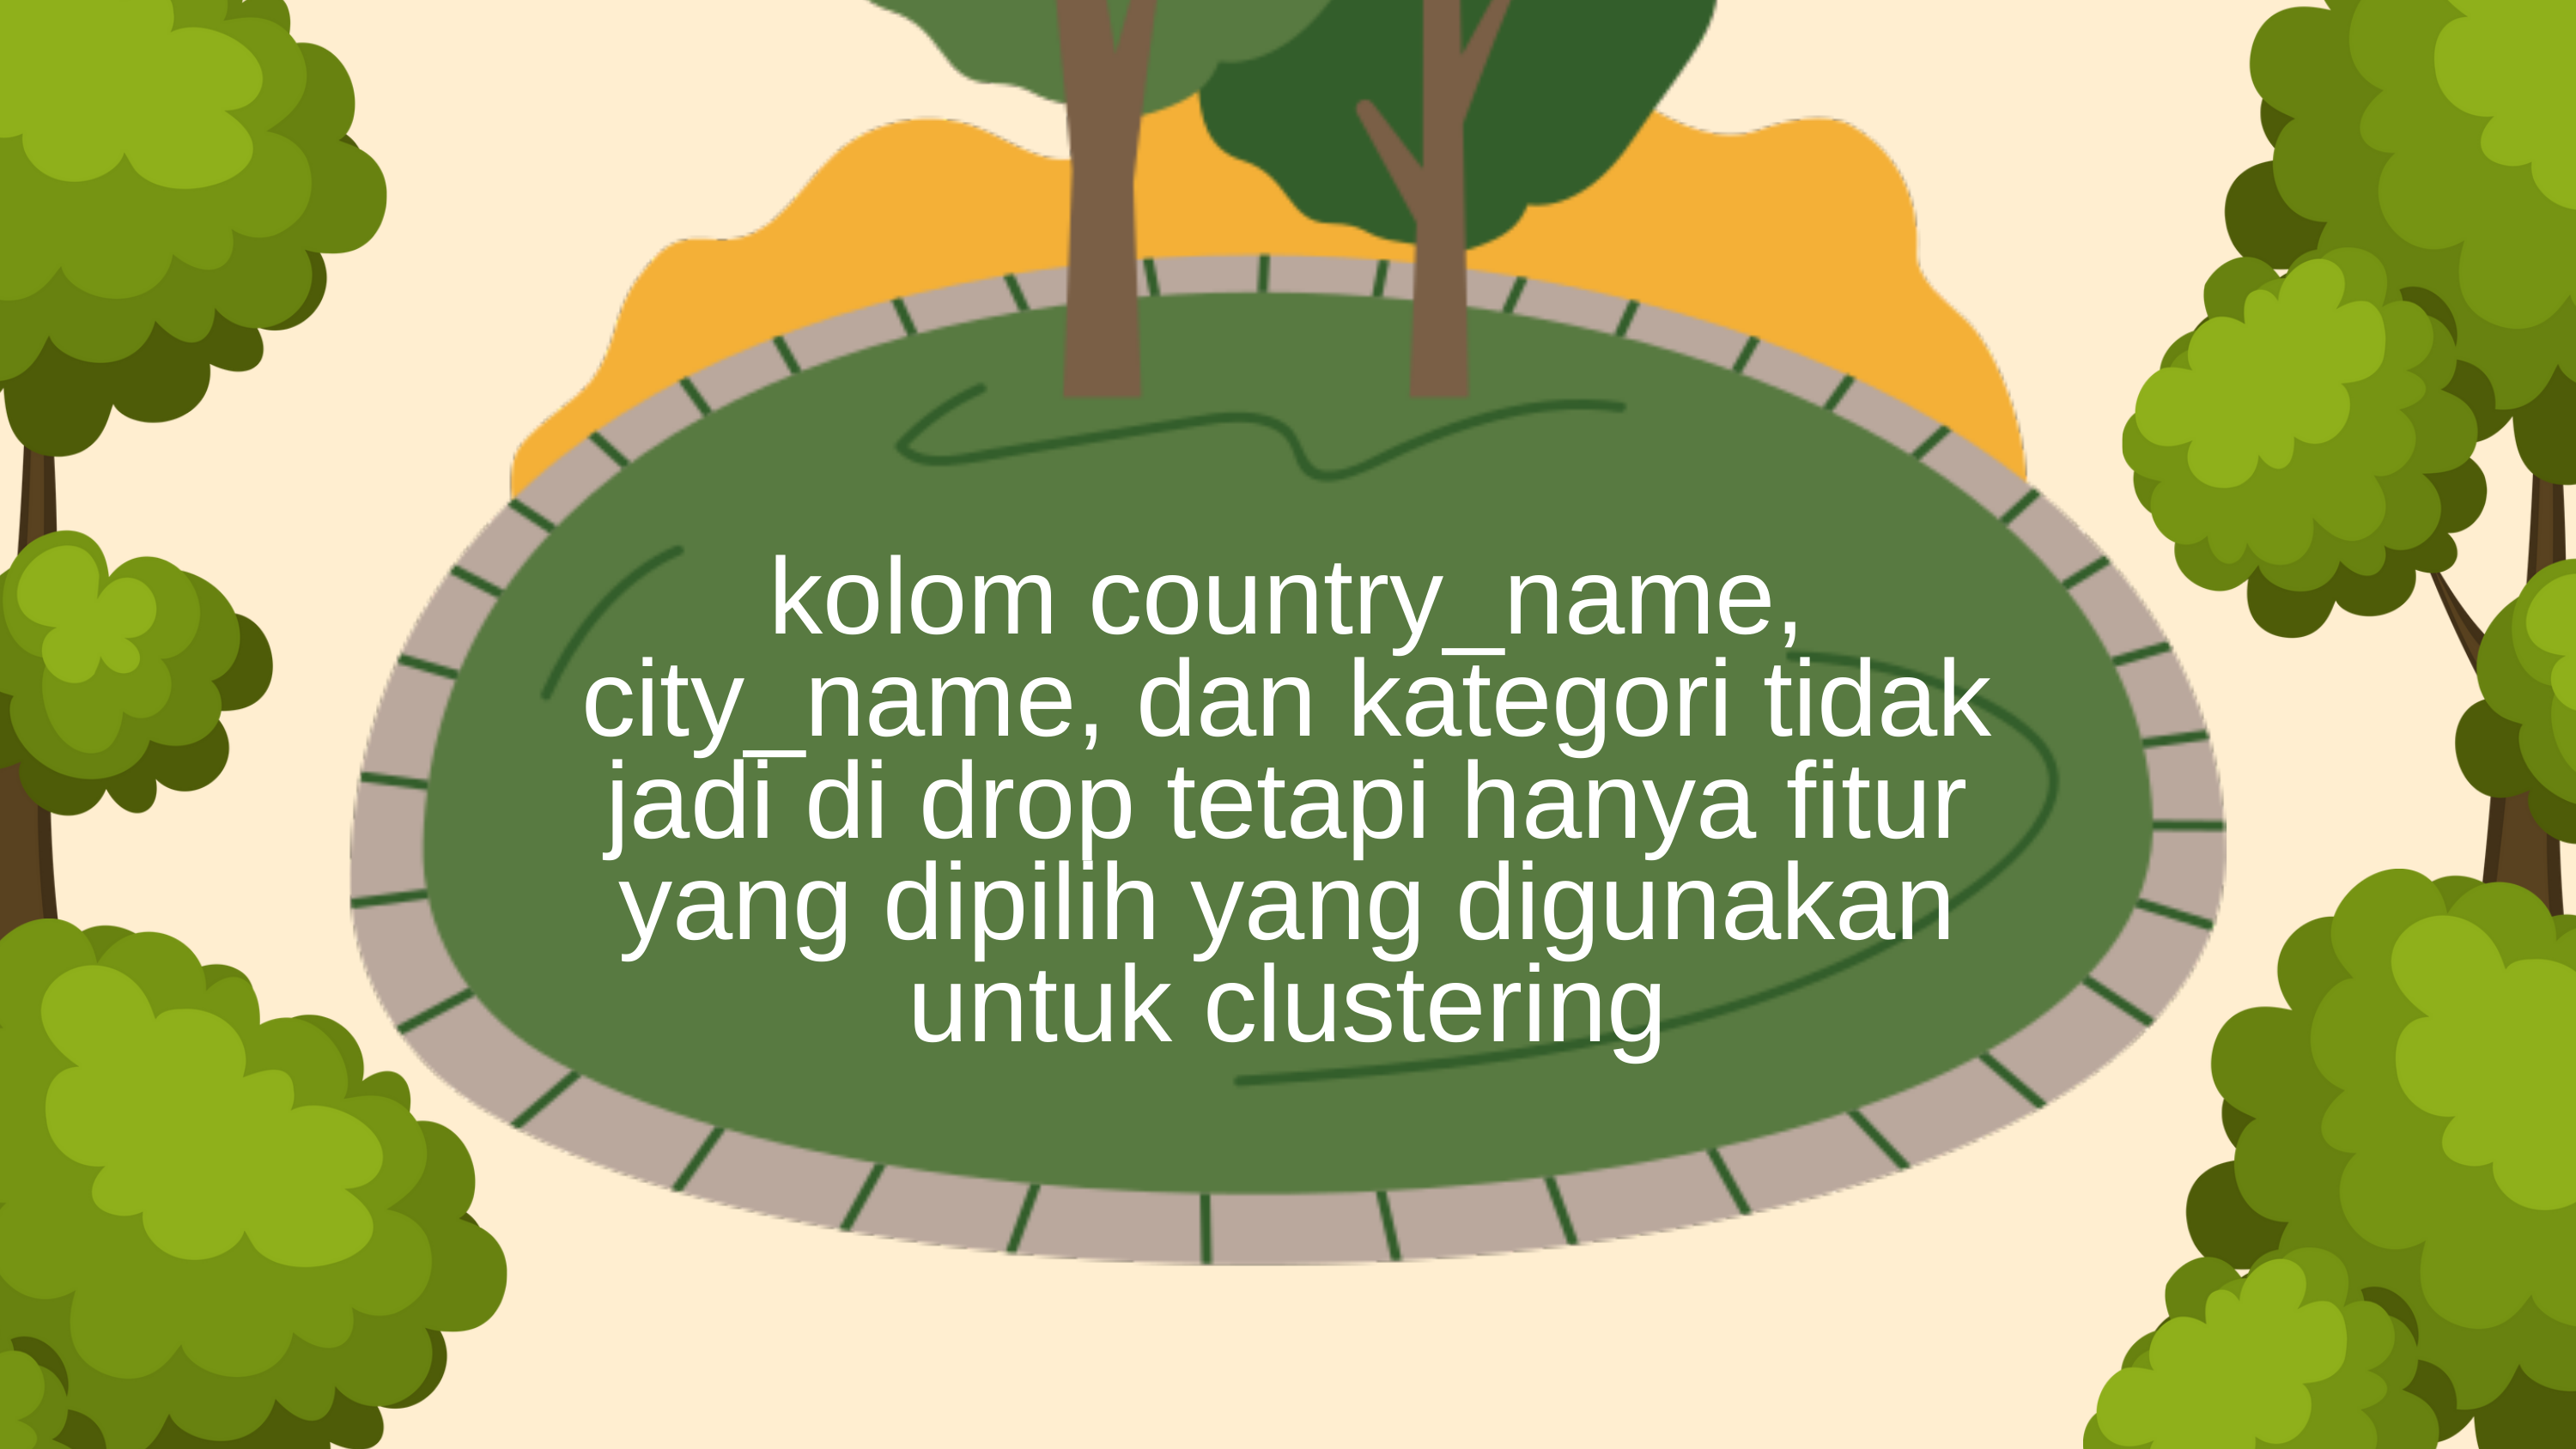

kolom country_name, city_name, dan kategori tidak jadi di drop tetapi hanya fitur yang dipilih yang digunakan untuk clustering